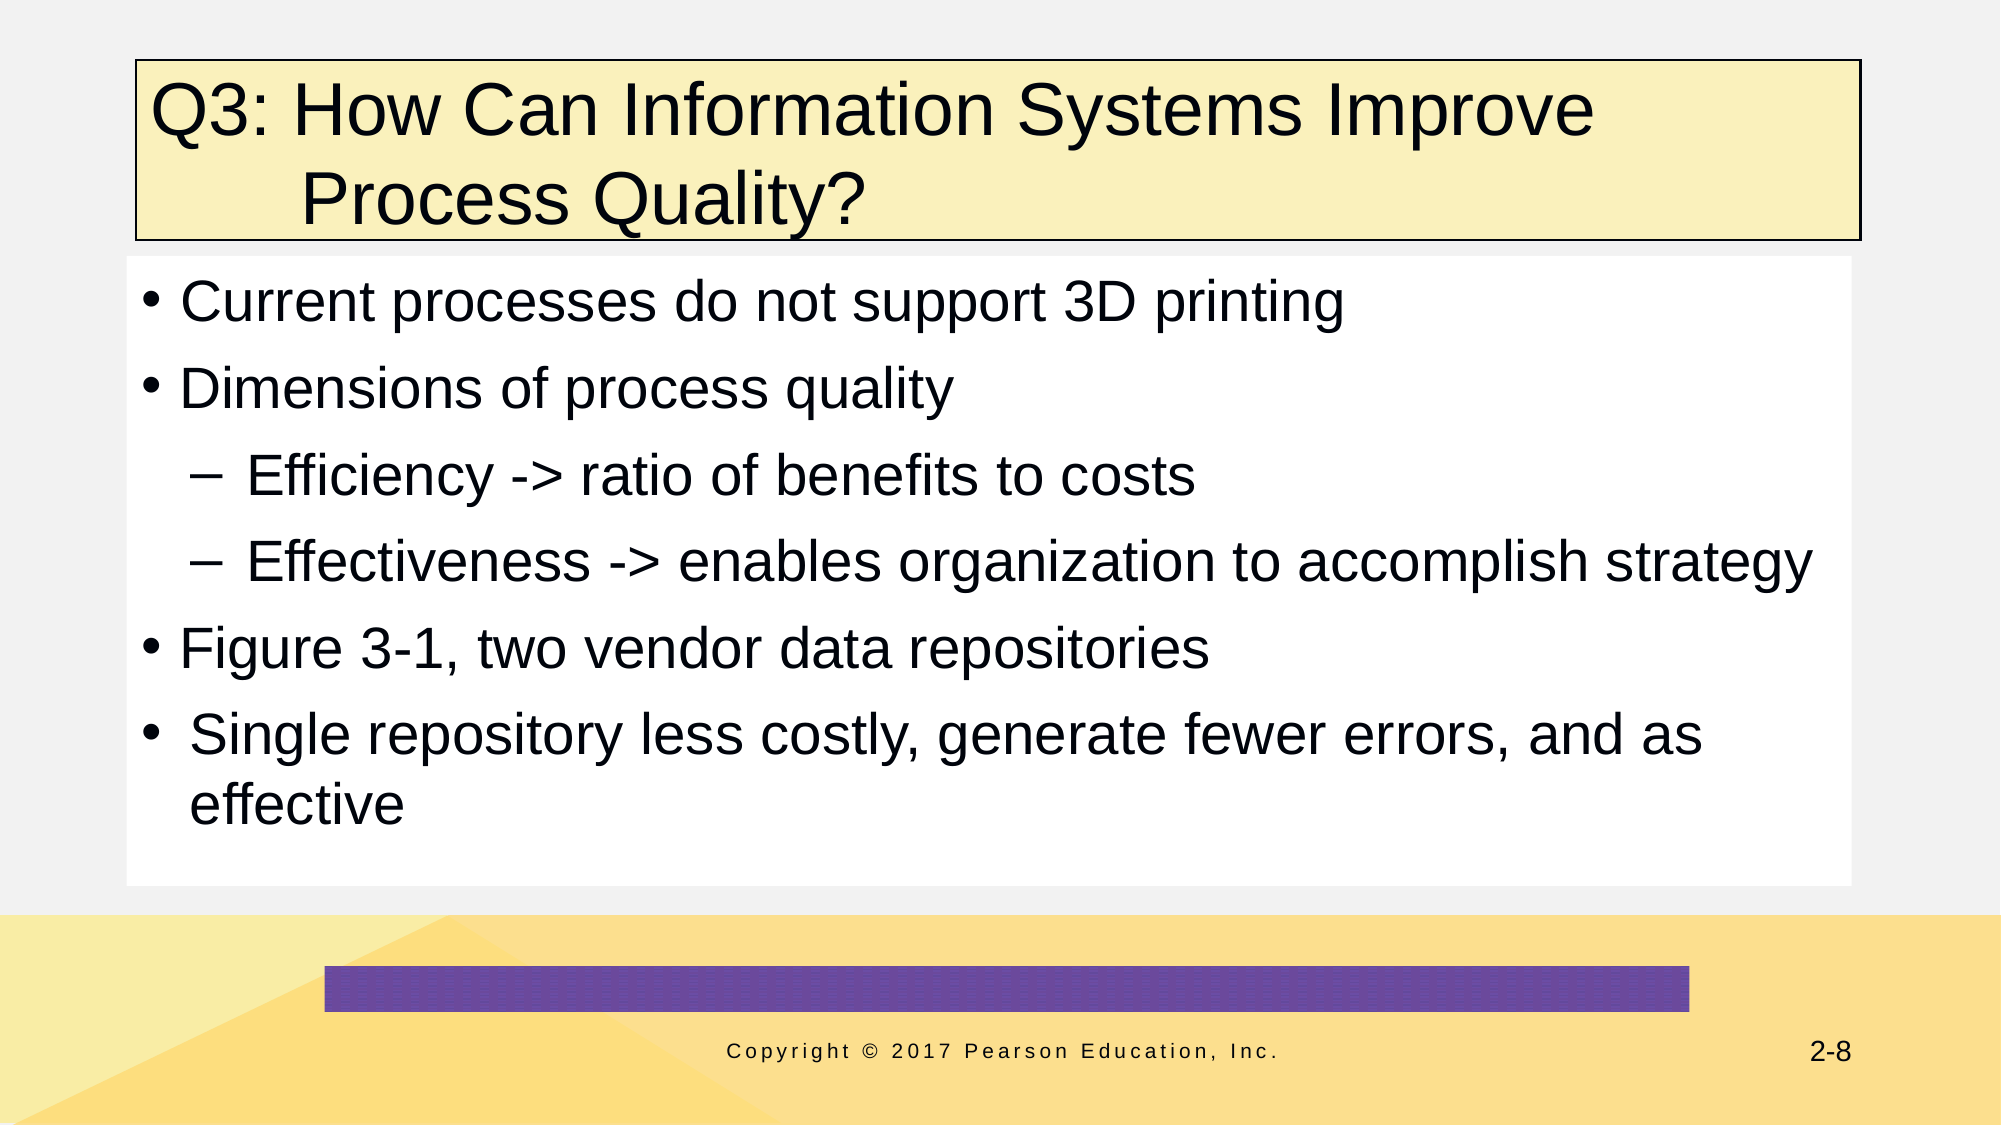

# Q3: How Can Information Systems Improve Process Quality?
Current processes do not support 3D printing
Dimensions of process quality
Efficiency -> ratio of benefits to costs
Effectiveness -> enables organization to accomplish strategy
Figure 3-1, two vendor data repositories
Single repository less costly, generate fewer errors, and as effective

Copyright © 2017 Pearson Education, Inc.